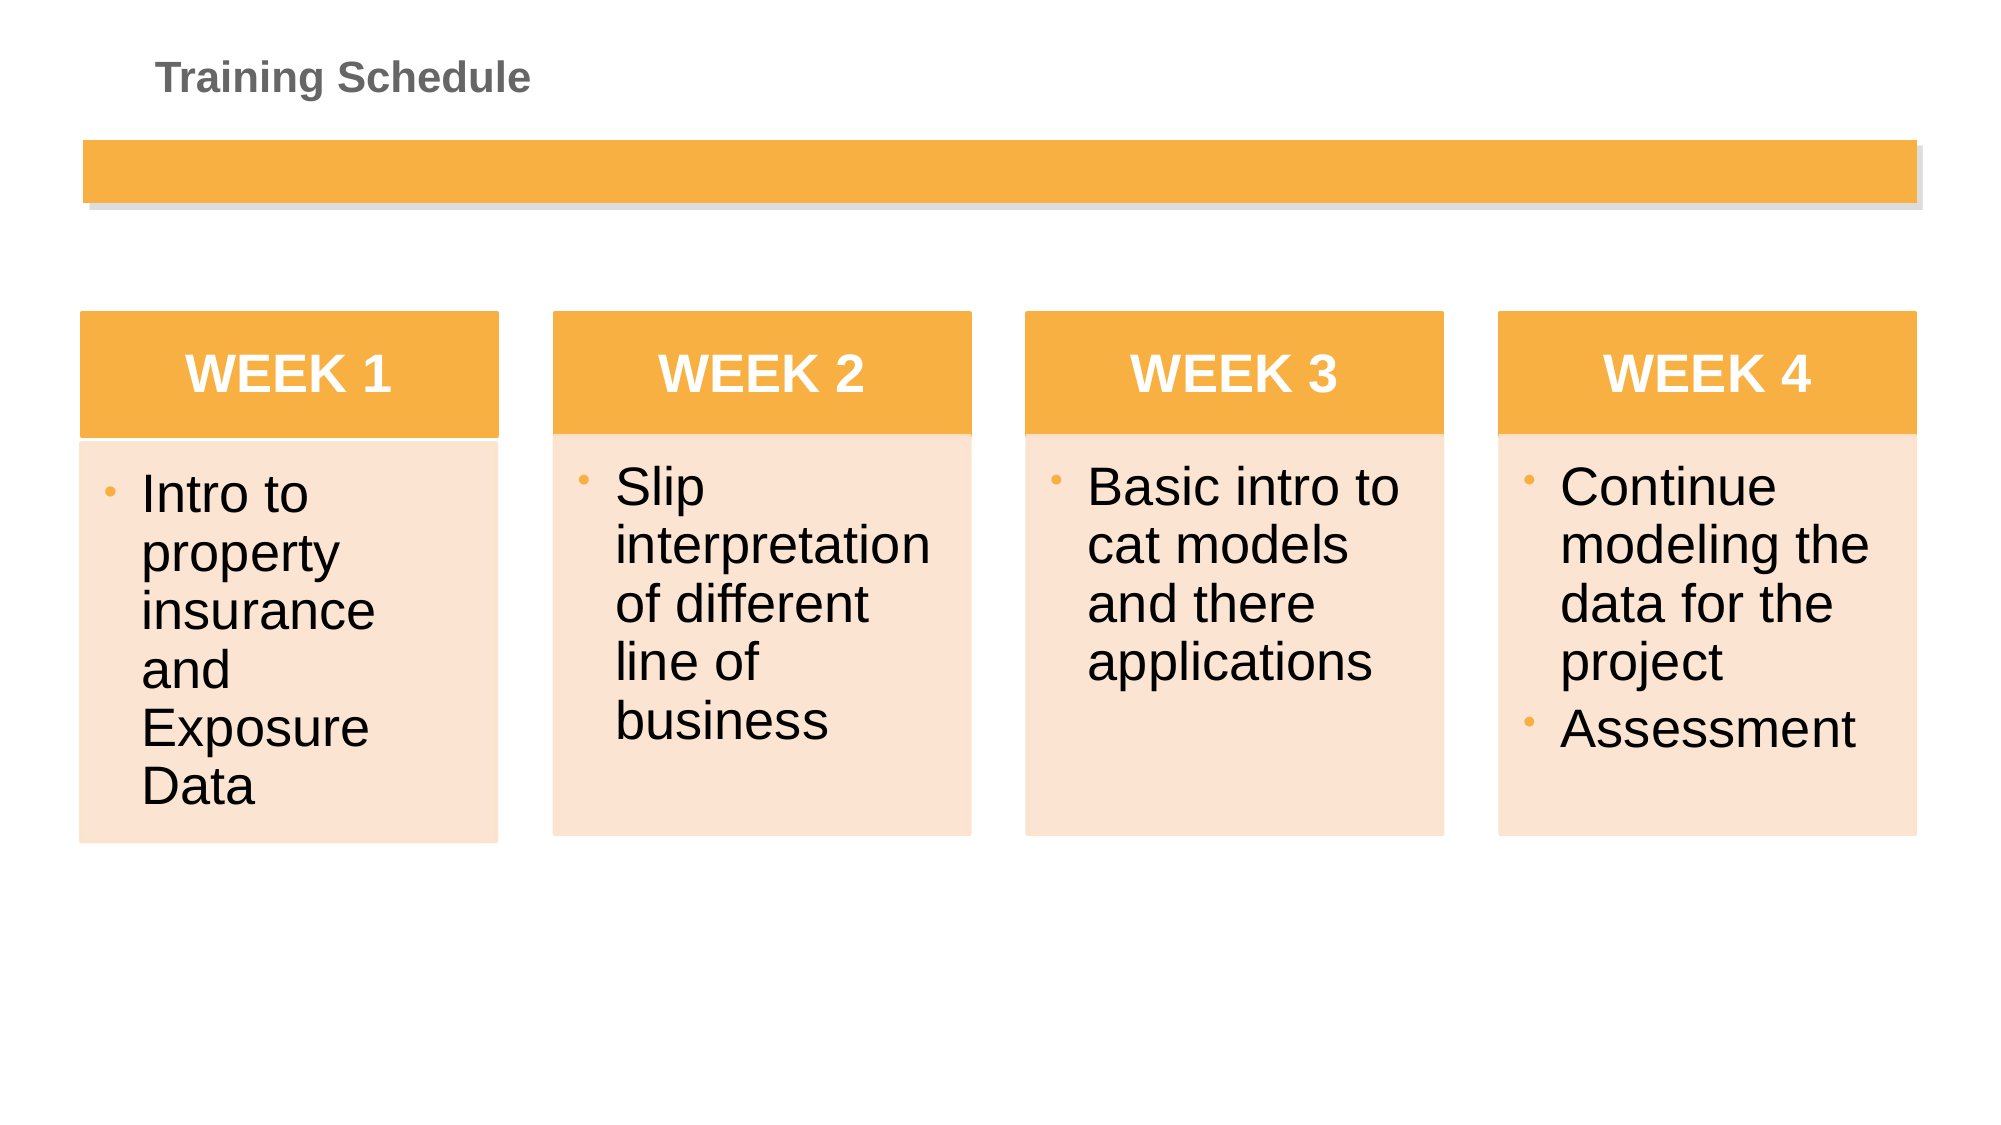

# Training Schedule

WEEK 1
Intro to property insurance and Exposure Data
WEEK 2
Slip interpretation of different line of business
WEEK 3
Basic intro to cat models and there applications
WEEK 4
Continue modeling the data for the project
Assessment